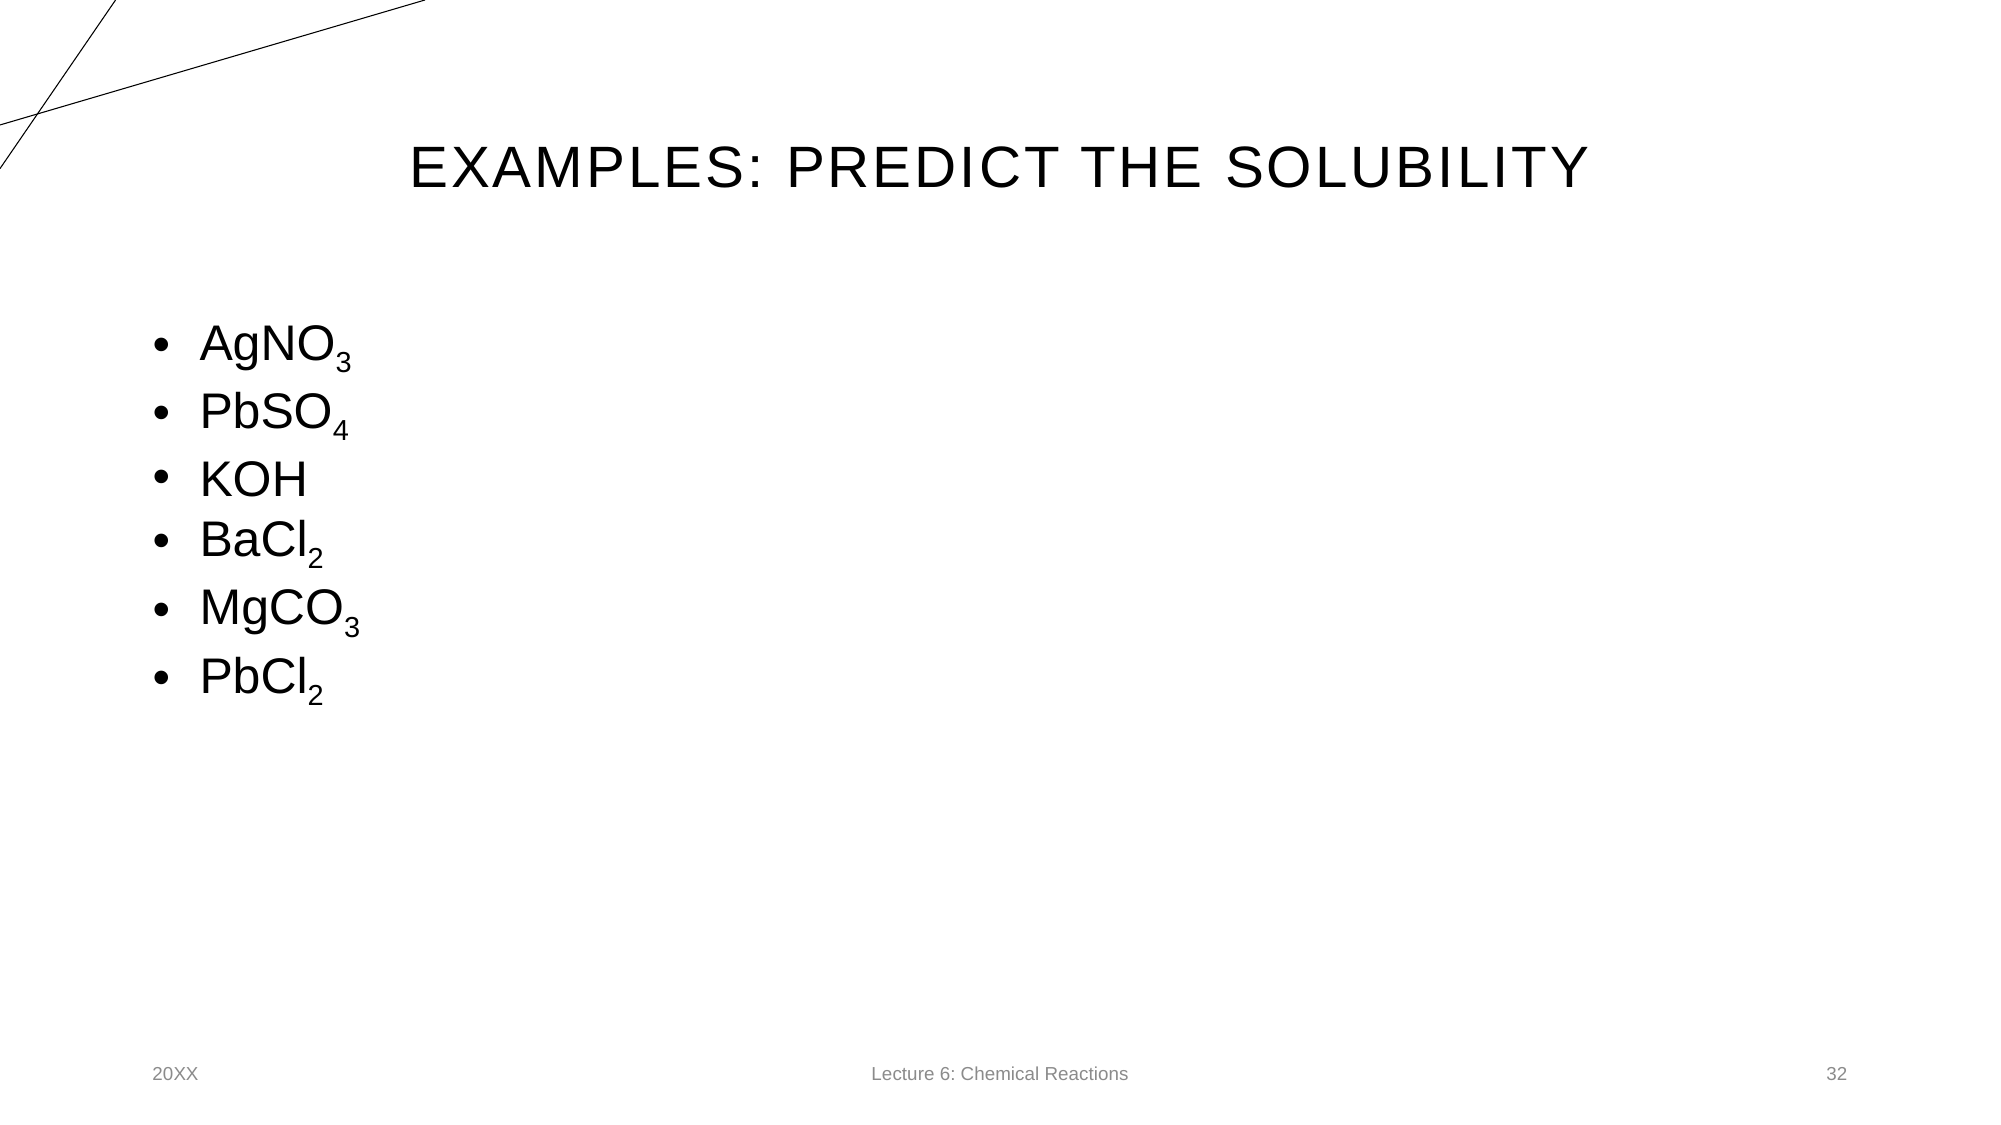

# Examples: Predict the solubility
AgNO3
PbSO4
KOH
BaCl2
MgCO3
PbCl2
20XX
Lecture 6: Chemical Reactions​
32